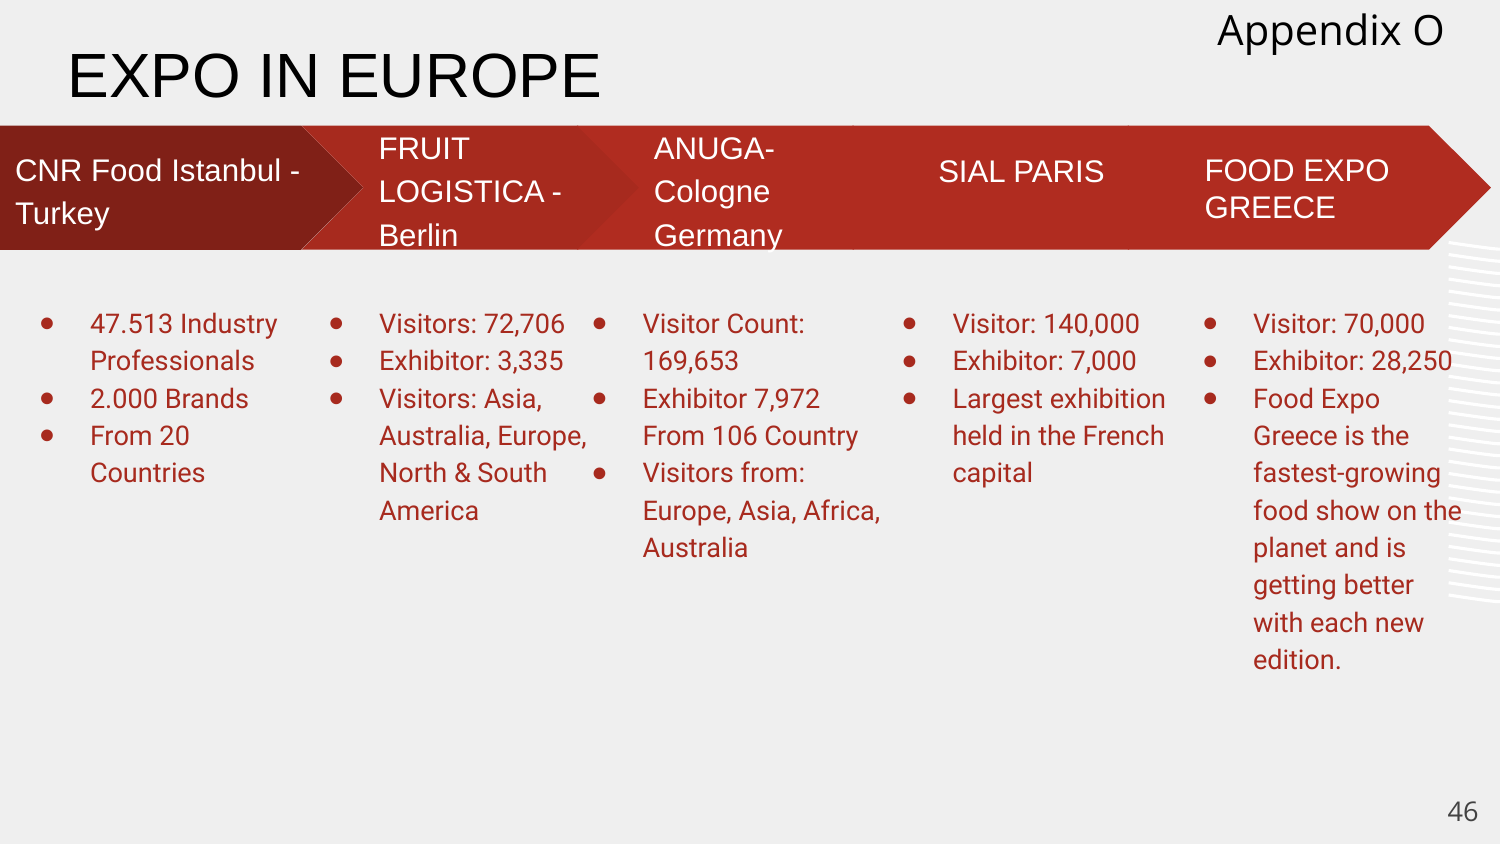

Appendix O
EXPO IN EUROPE
FRUIT LOGISTICA - Berlin
Visitors: 72,706
Exhibitor: 3,335
Visitors: Asia, Australia, Europe, North & South America
ANUGA- Cologne Germany
Visitor Count: 169,653
Exhibitor 7,972 From 106 Country
Visitors from: Europe, Asia, Africa, Australia
SIAL PARIS
Visitor: 140,000
Exhibitor: 7,000
Largest exhibition held in the French capital
FOOD EXPO GREECE
Visitor: 70,000
Exhibitor: 28,250
Food Expo Greece is the fastest-growing food show on the planet and is getting better with each new edition.
CNR Food Istanbul - Turkey
47.513 Industry Professionals
2.000 Brands
From 20 Countries
46